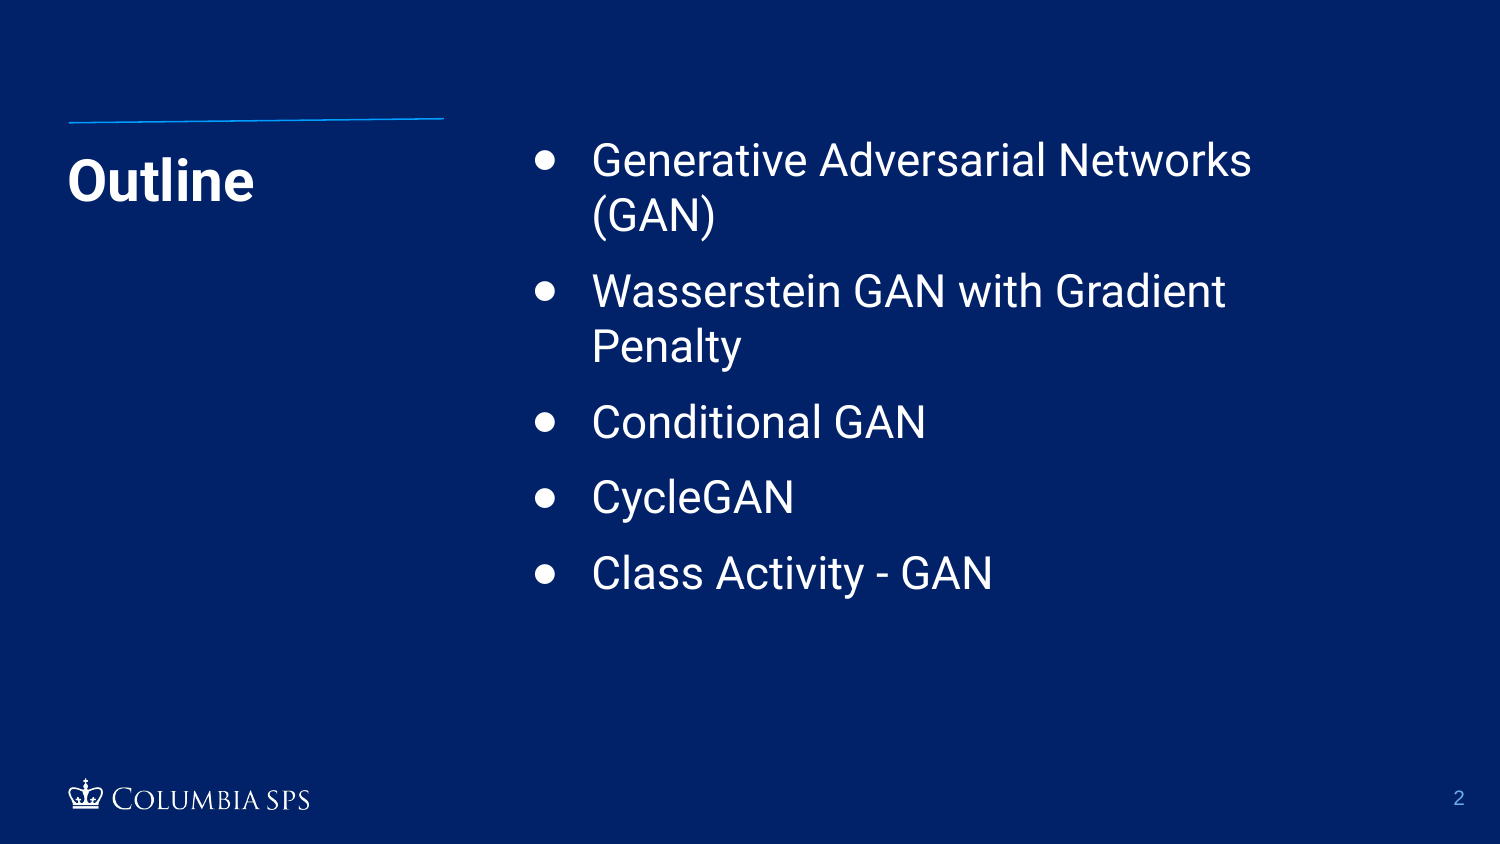

Generative Adversarial Networks (GAN)
Wasserstein GAN with Gradient Penalty
Conditional GAN
CycleGAN
Class Activity - GAN
# Outline
2